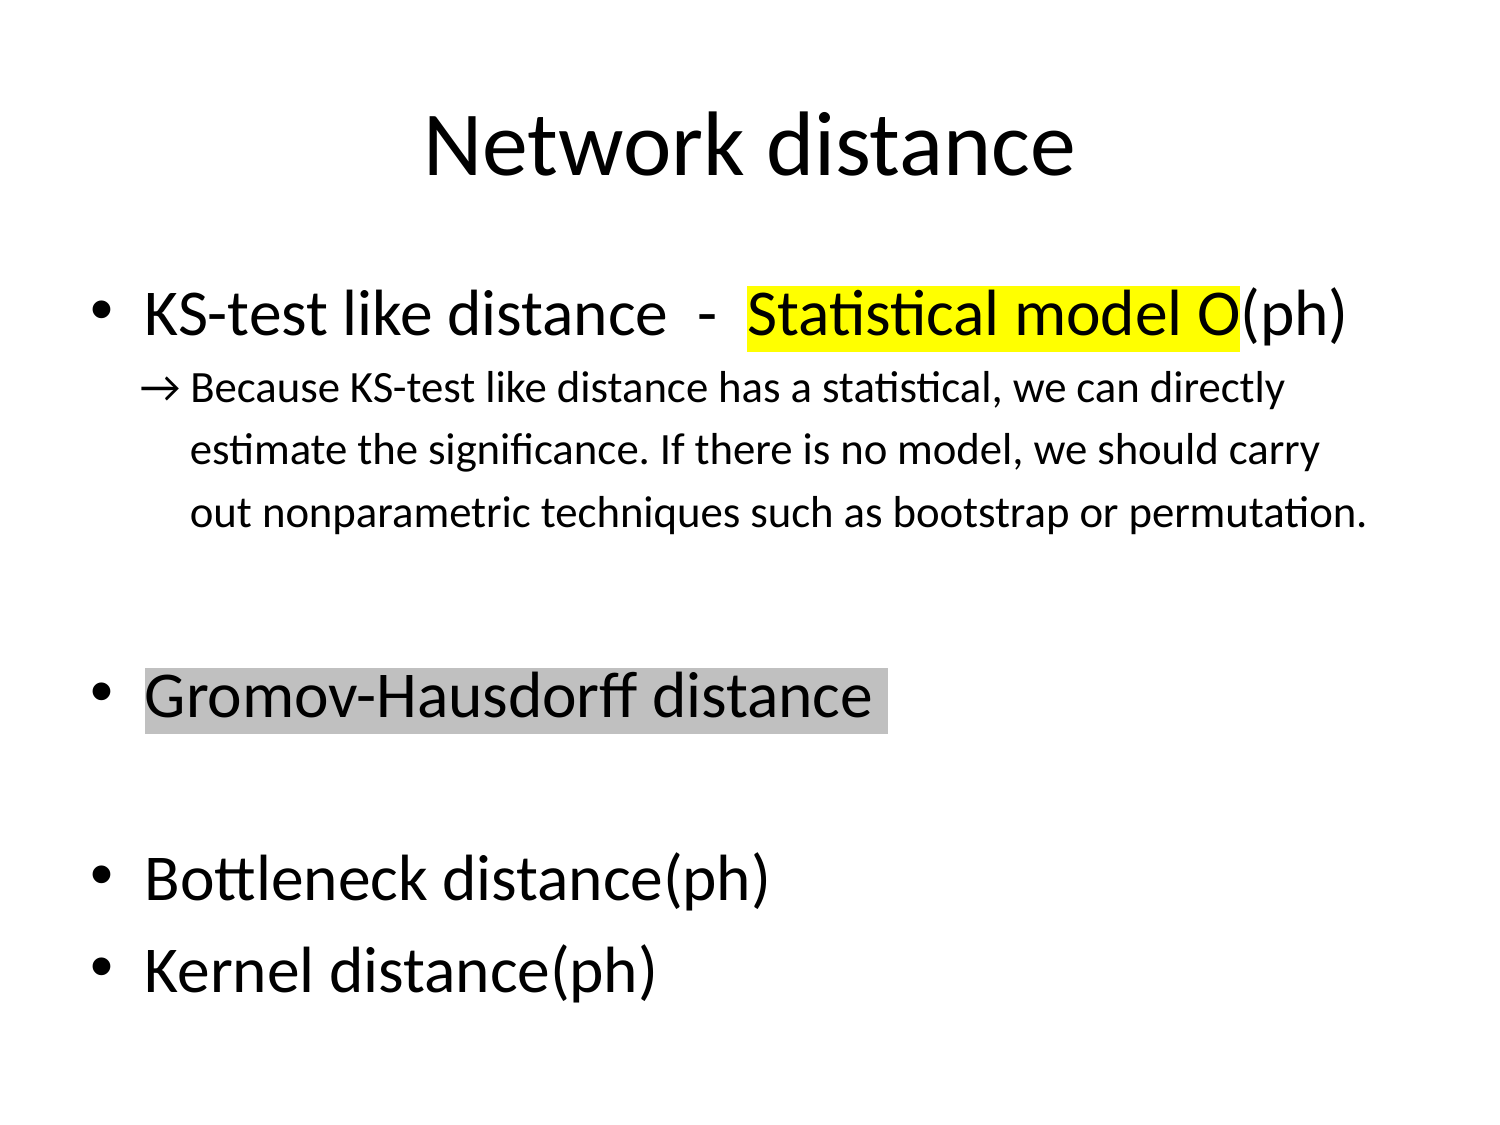

# Network distance
KS-test like distance  -  Statistical model O(ph)
     → Because KS-test like distance has a statistical, we can directly
          estimate the significance. If there is no model, we should carry
          out nonparametric techniques such as bootstrap or permutation.

Gromov-Hausdorff distance

Bottleneck distance(ph)
Kernel distance(ph)